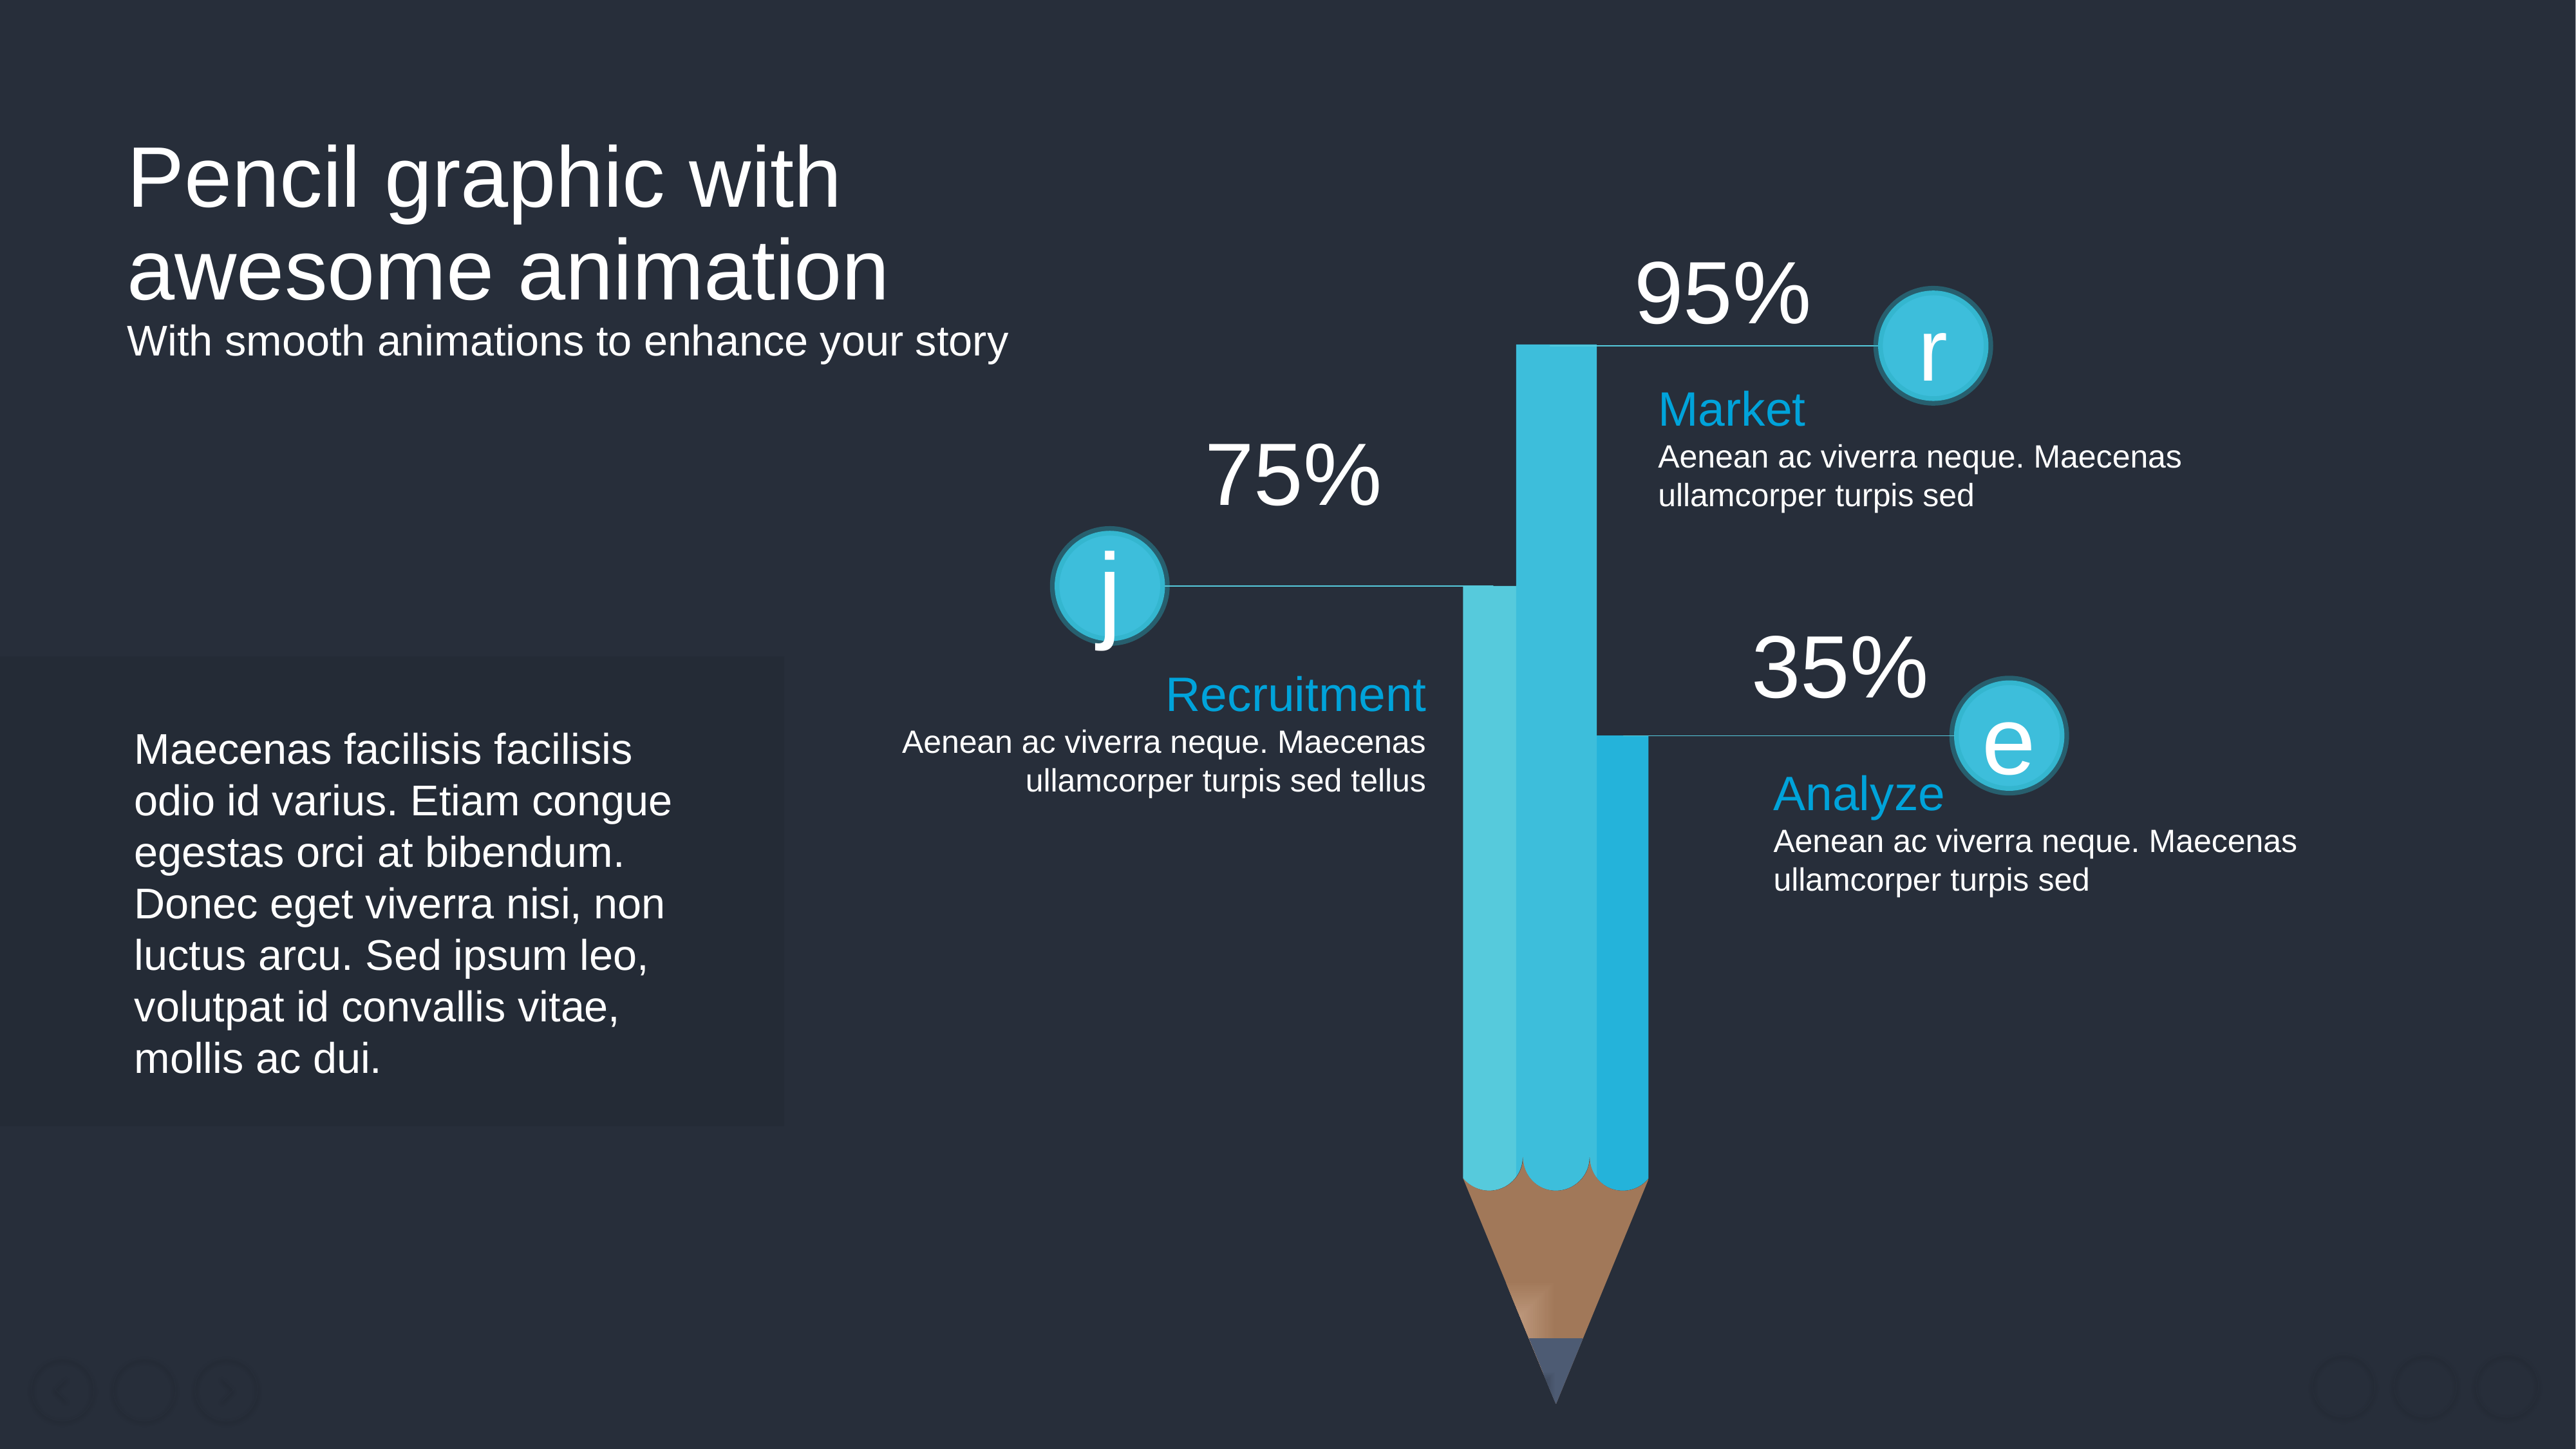

Pencil graphic with awesome animation
With smooth animations to enhance your story

95%
r
Market
Aenean ac viverra neque. Maecenas ullamcorper turpis sed

75%
j
Recruitment
Aenean ac viverra neque. Maecenas ullamcorper turpis sed tellus

35%
e
Analyze
Aenean ac viverra neque. Maecenas ullamcorper turpis sed

Maecenas facilisis facilisis odio id varius. Etiam congue egestas orci at bibendum.
Donec eget viverra nisi, non luctus arcu. Sed ipsum leo, volutpat id convallis vitae, mollis ac dui.